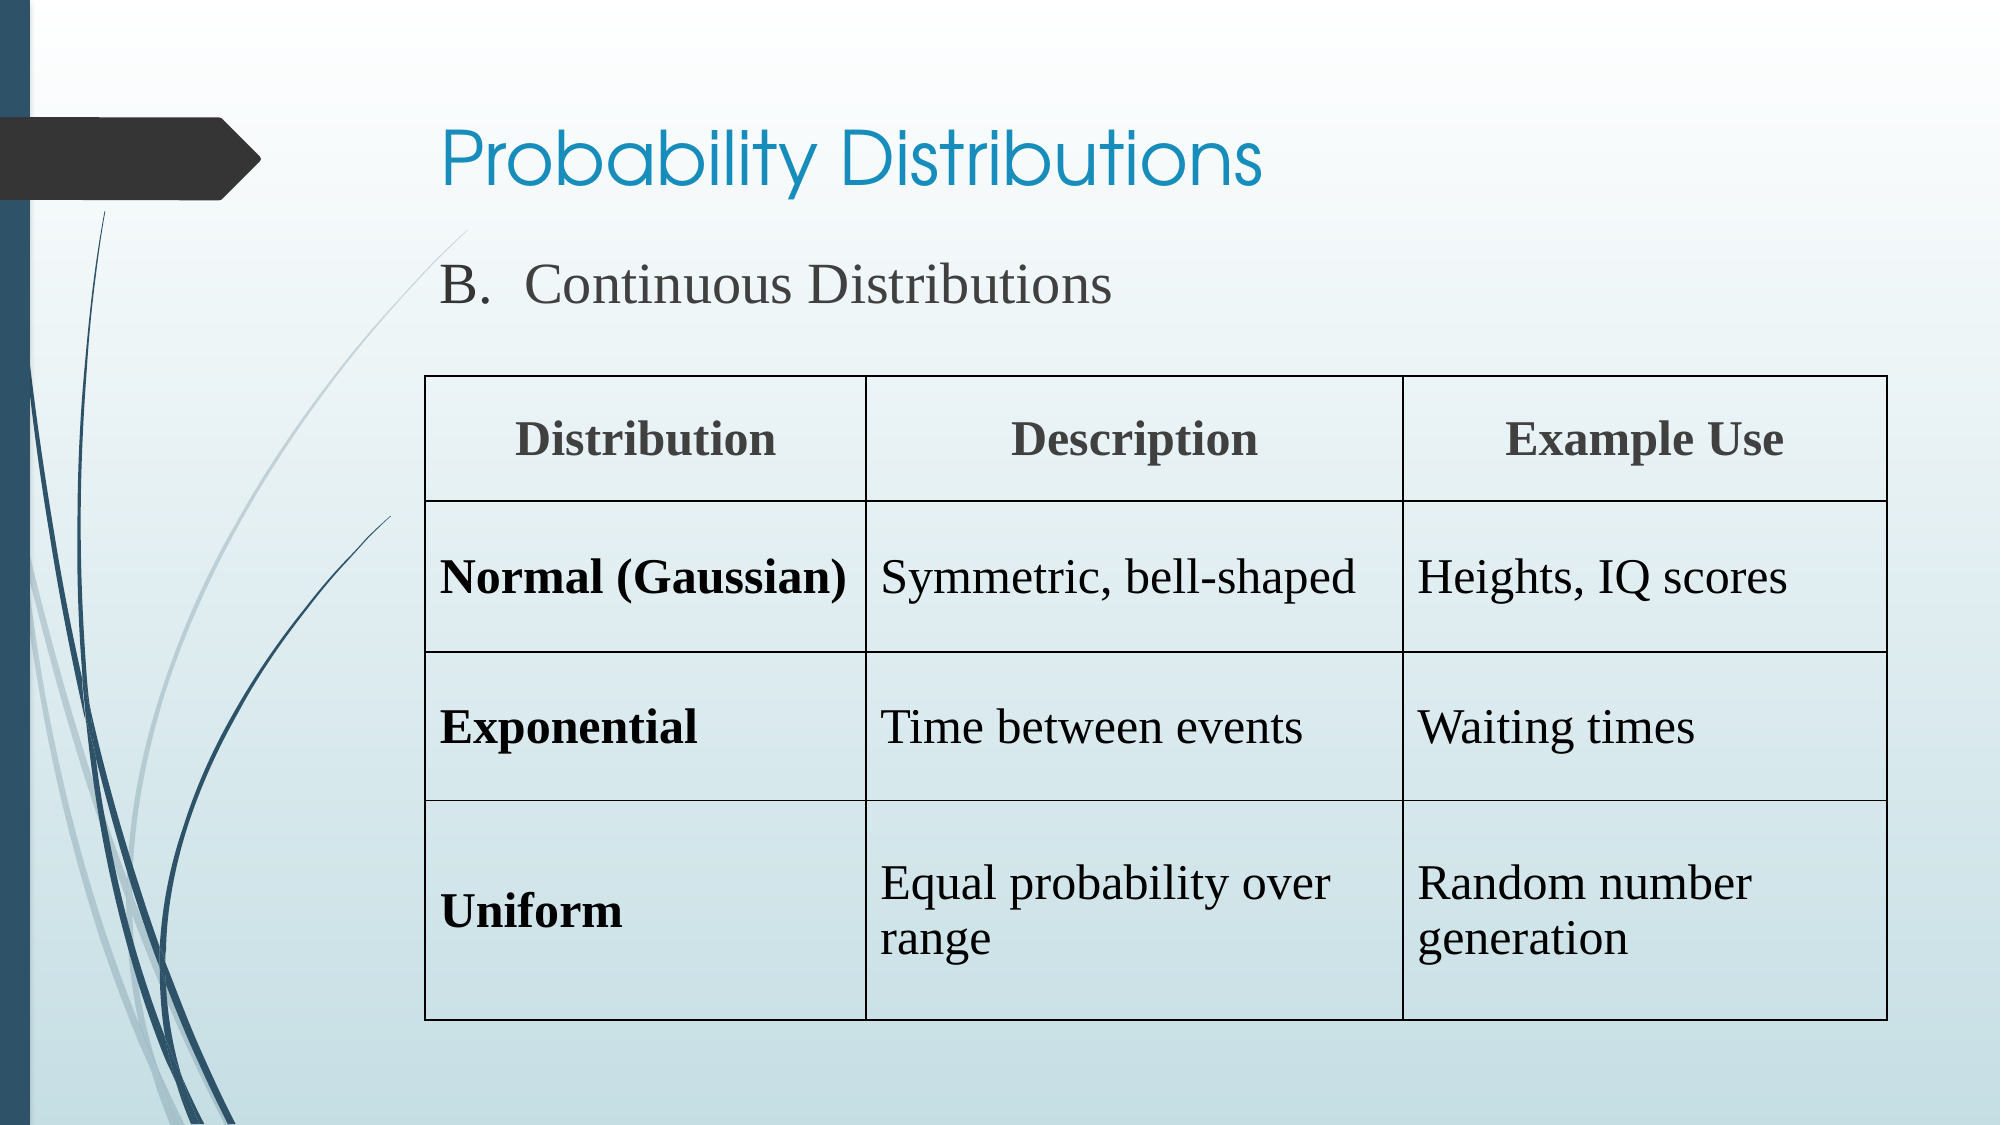

# Probability Distributions
Continuous Distributions

| Distribution | Description | Example Use |
| --- | --- | --- |
| Normal (Gaussian) | Symmetric, bell-shaped | Heights, IQ scores |
| Exponential | Time between events | Waiting times |
| Uniform | Equal probability over range | Random number generation |